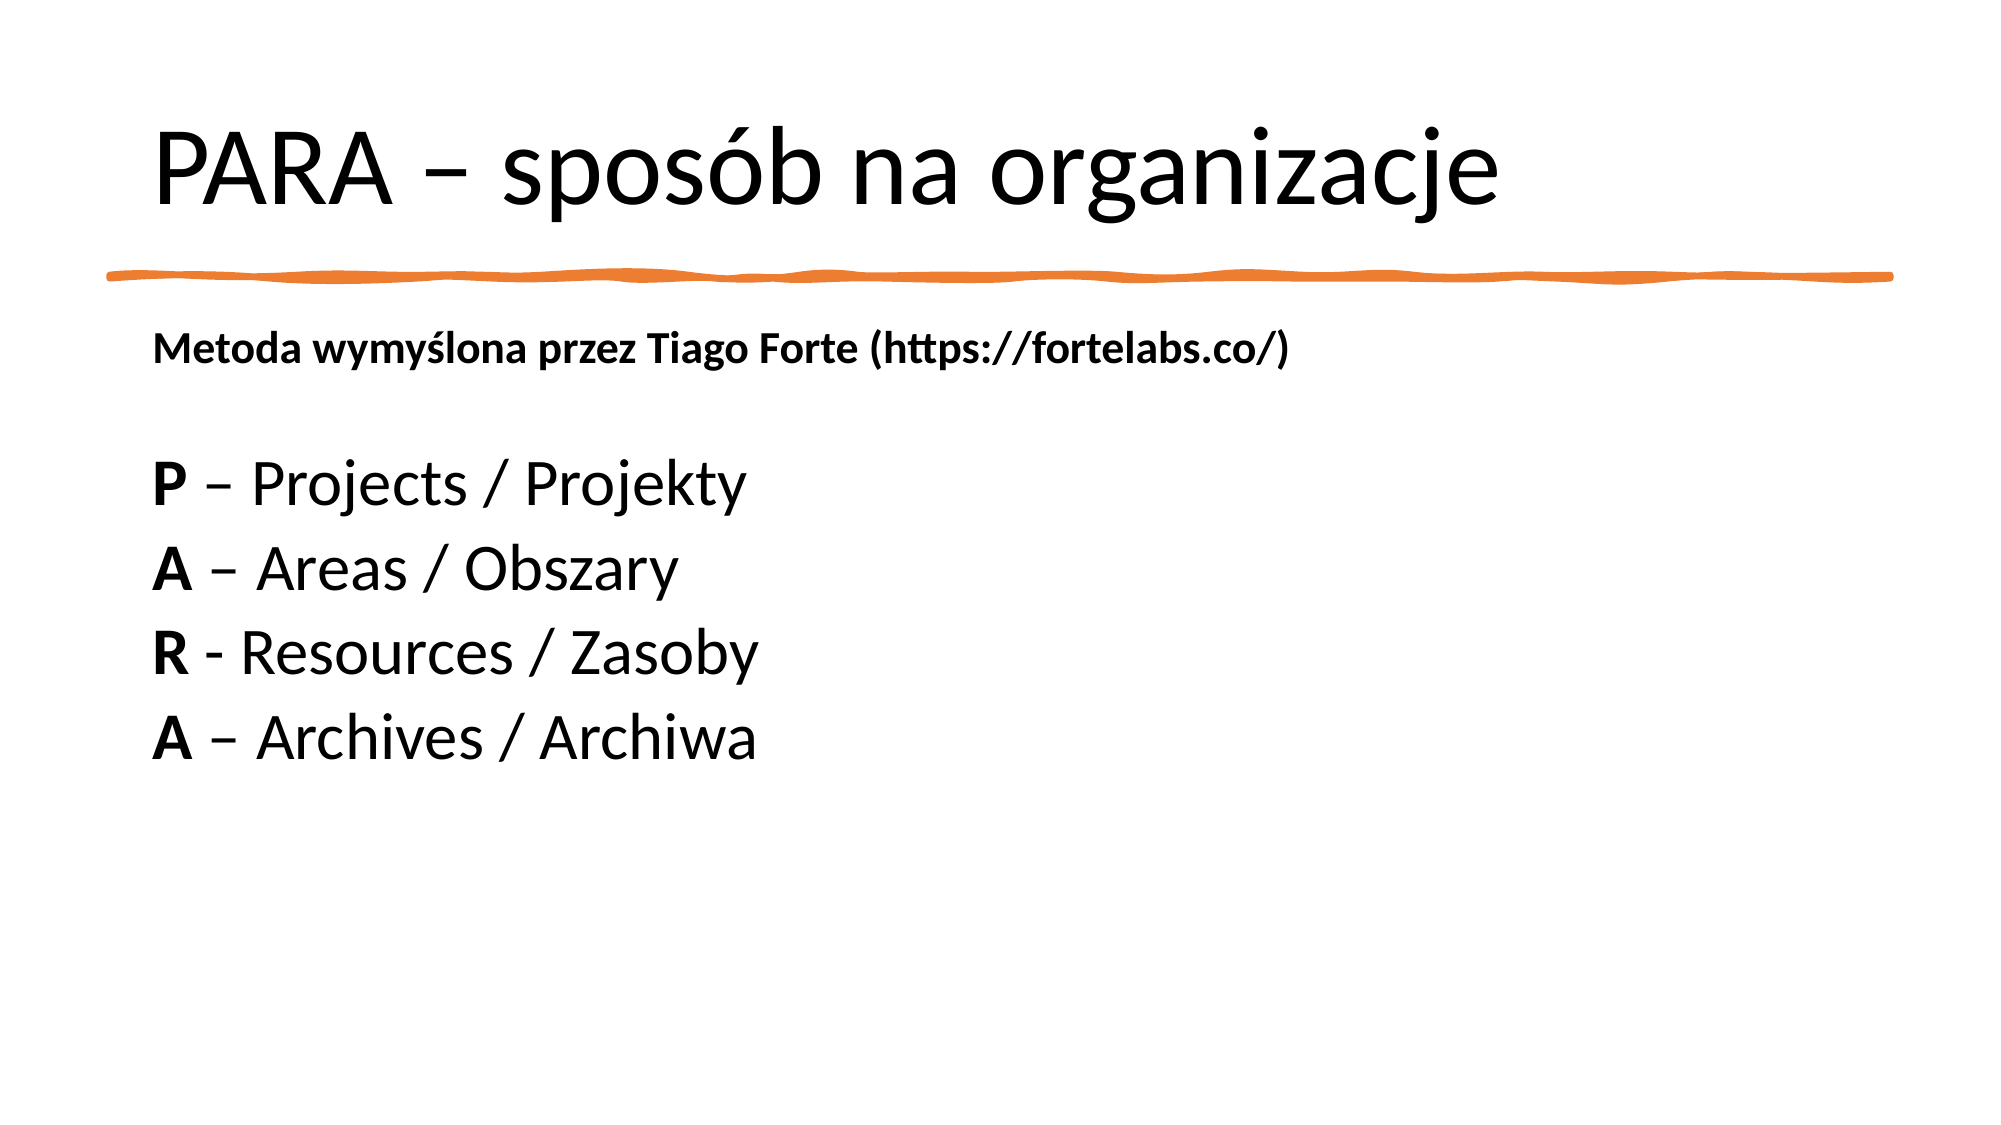

# PARA – sposób na organizacje

Metoda wymyślona przez Tiago Forte (https://fortelabs.co/)

P – Projects / Projekty
A – Areas / Obszary
R - Resources / Zasoby
A – Archives / Archiwa